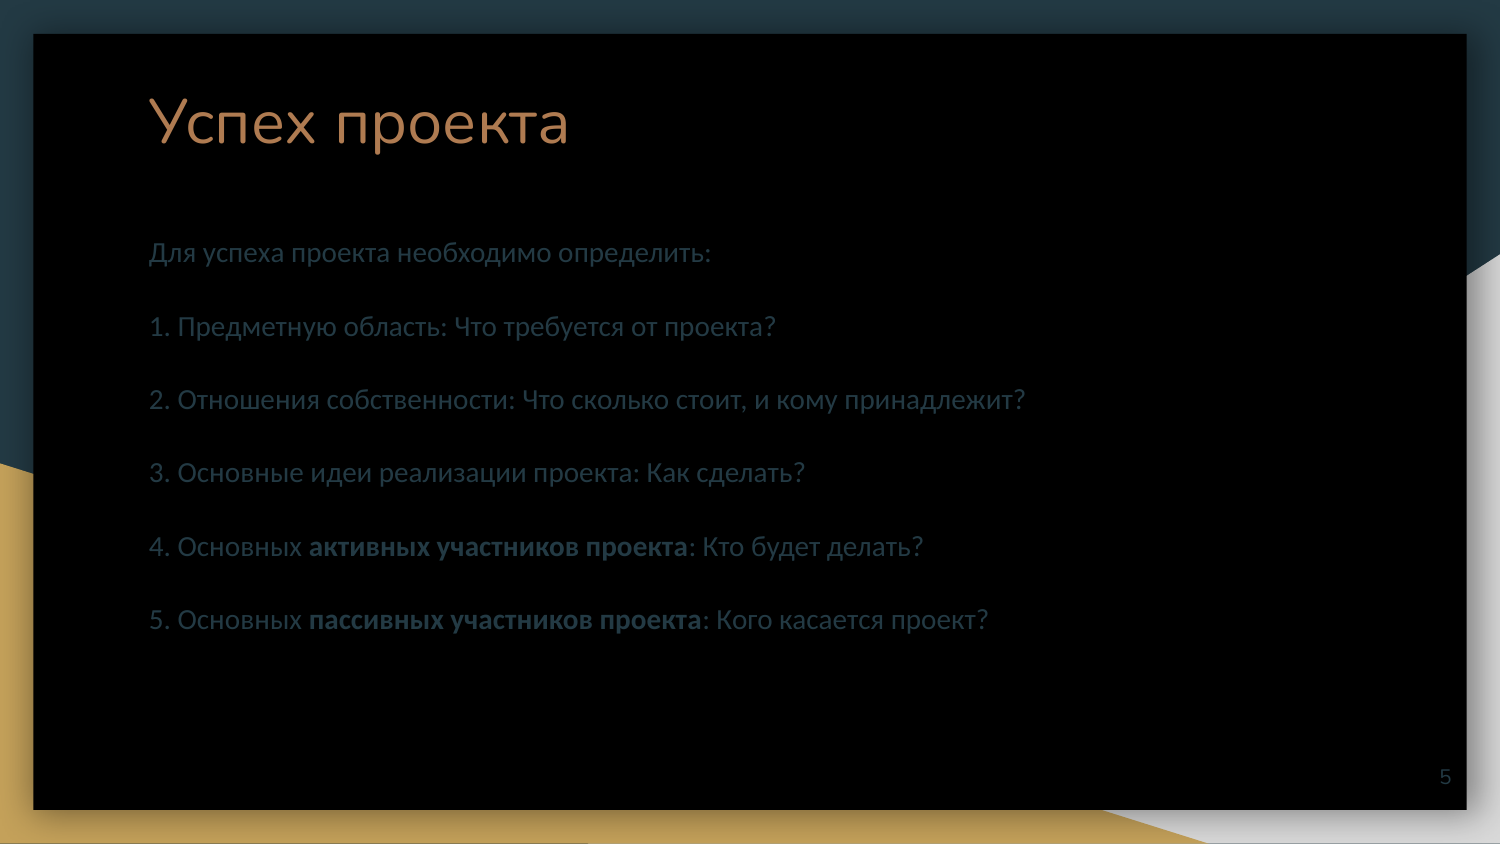

Успех проекта
Для успеха проекта необходимо определить:
1. Предметную область: Что требуется от проекта?
2. Отношения собственности: Что сколько стоит, и кому принадлежит?
3. Основные идеи реализации проекта: Как сделать?
4. Основных активных участников проекта: Кто будет делать?
5. Основных пассивных участников проекта: Кого касается проект?

5